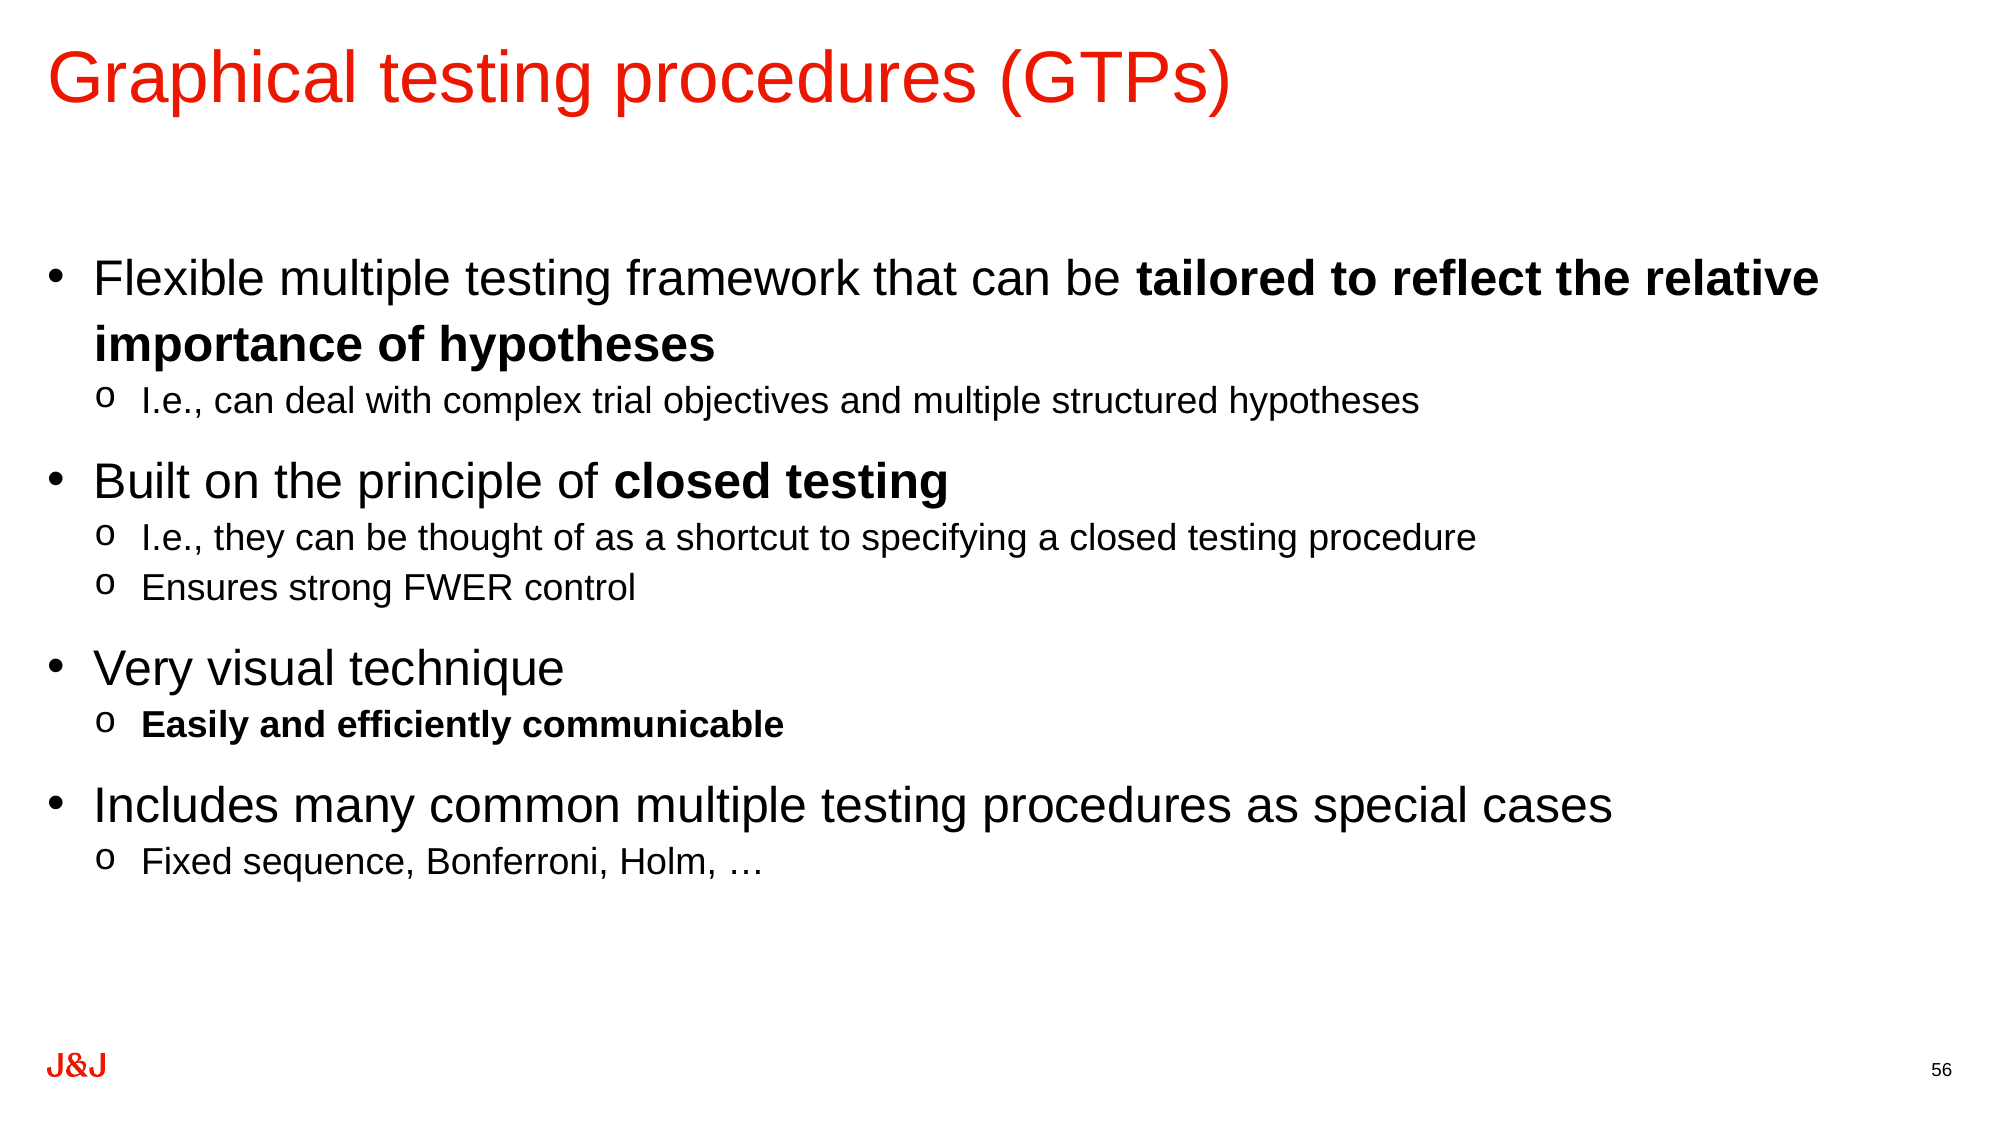

# Graphical testing procedures (GTPs)
Flexible multiple testing framework that can be tailored to reflect the relative importance of hypotheses
I.e., can deal with complex trial objectives and multiple structured hypotheses

Built on the principle of closed testing
I.e., they can be thought of as a shortcut to specifying a closed testing procedure
Ensures strong FWER control

Very visual technique
Easily and efficiently communicable

Includes many common multiple testing procedures as special cases
Fixed sequence, Bonferroni, Holm, …

56